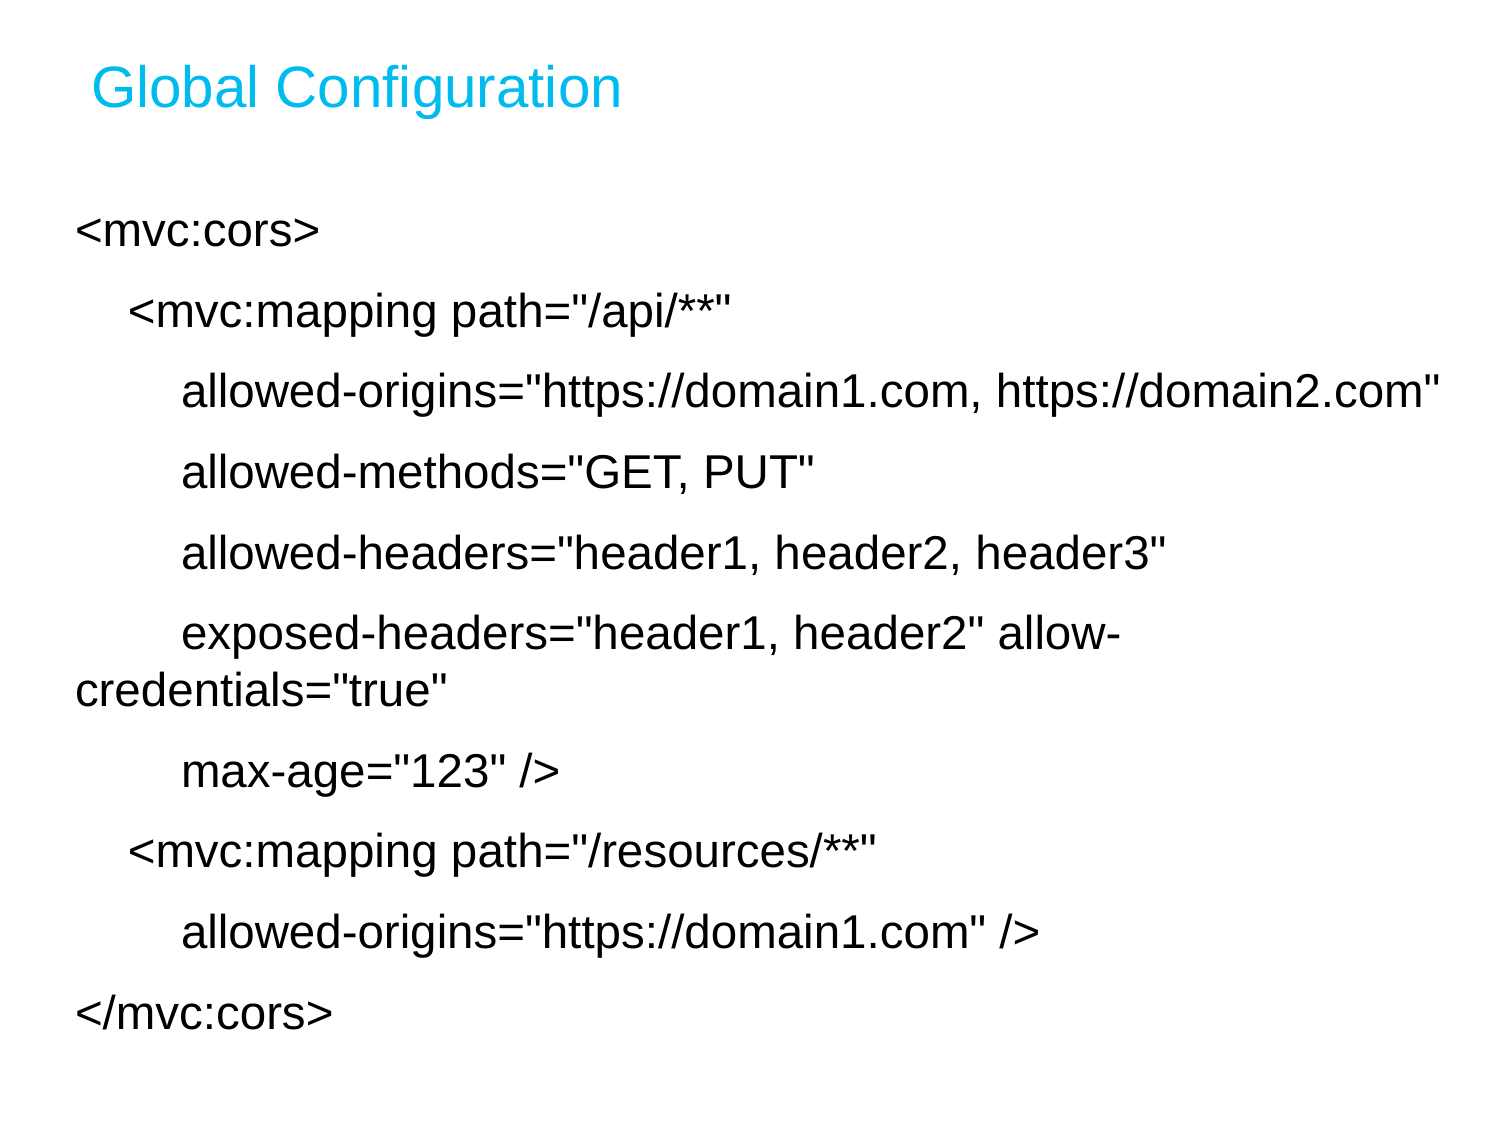

# Global Configuration
<mvc:cors>
    <mvc:mapping path="/api/**"
        allowed-origins="https://domain1.com, https://domain2.com"
        allowed-methods="GET, PUT"
        allowed-headers="header1, header2, header3"
        exposed-headers="header1, header2" allow-credentials="true"
        max-age="123" />
    <mvc:mapping path="/resources/**"
        allowed-origins="https://domain1.com" />
</mvc:cors>